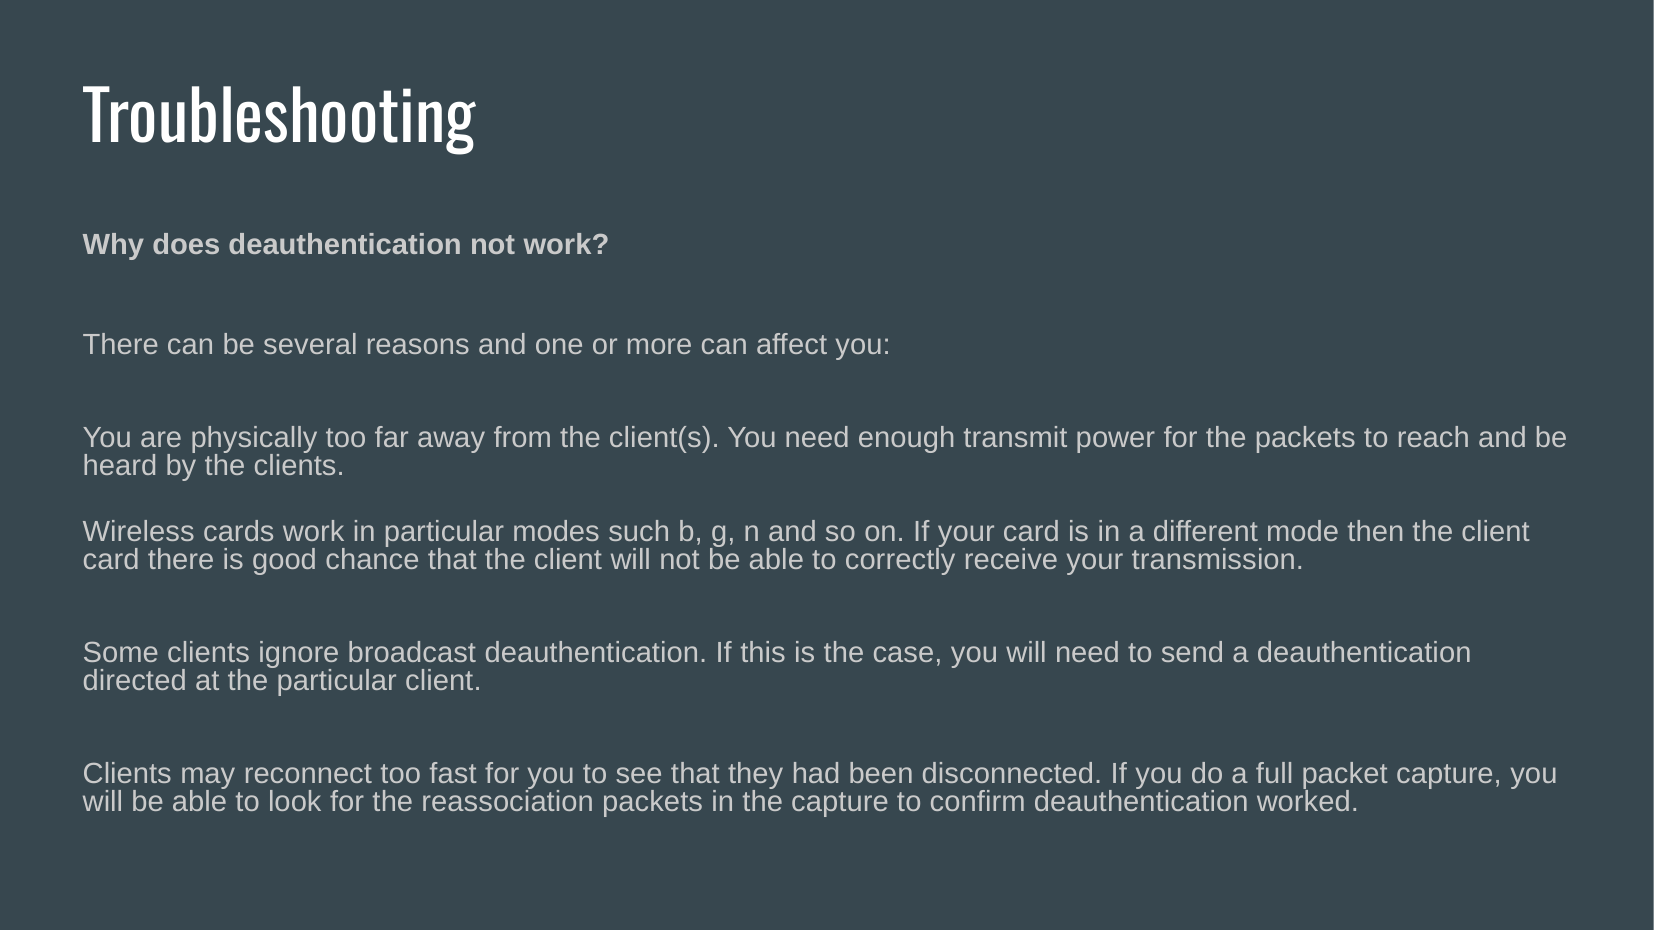

# Troubleshooting
Why does deauthentication not work?
There can be several reasons and one or more can affect you:
You are physically too far away from the client(s). You need enough transmit power for the packets to reach and be heard by the clients.
Wireless cards work in particular modes such b, g, n and so on. If your card is in a different mode then the client card there is good chance that the client will not be able to correctly receive your transmission.
Some clients ignore broadcast deauthentication. If this is the case, you will need to send a deauthentication directed at the particular client.
Clients may reconnect too fast for you to see that they had been disconnected. If you do a full packet capture, you will be able to look for the reassociation packets in the capture to confirm deauthentication worked.